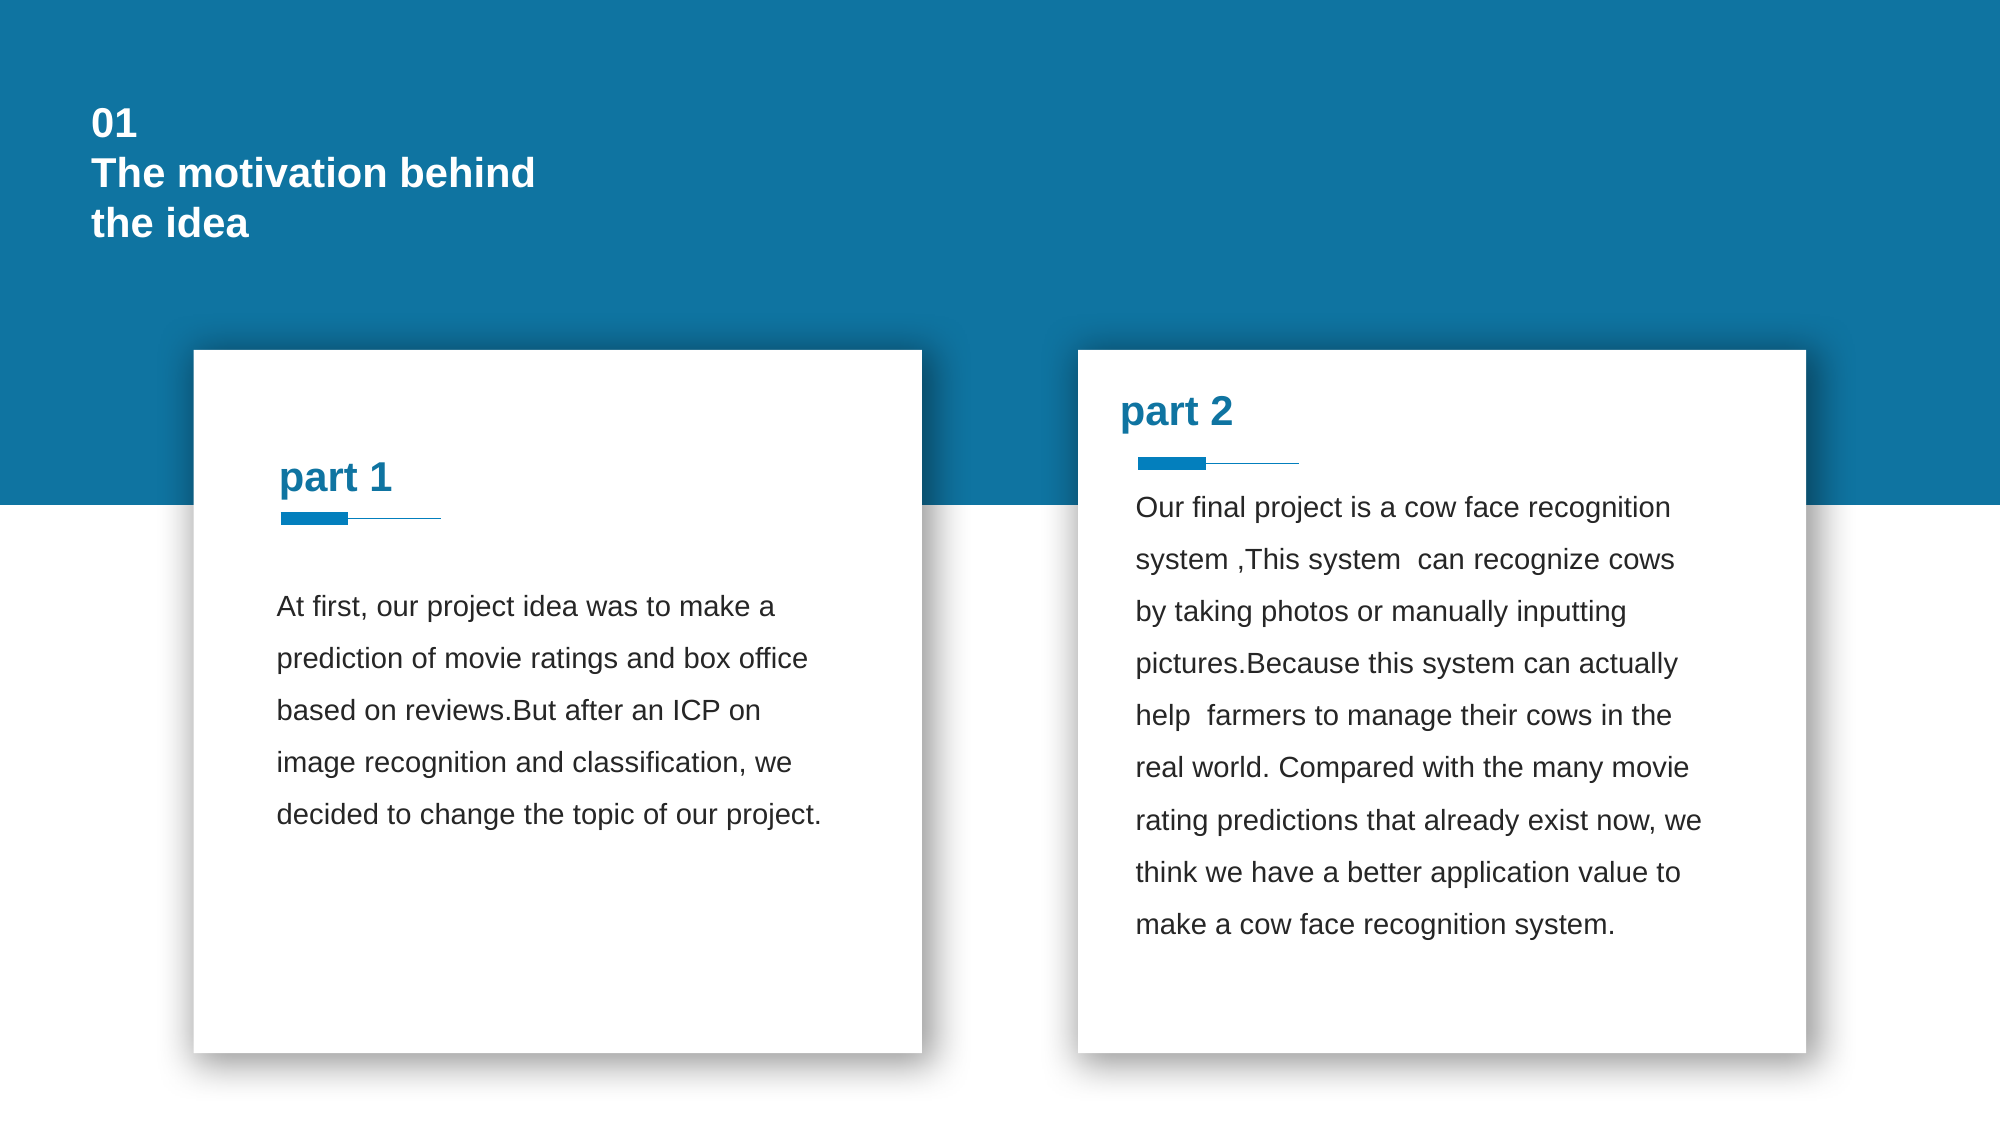

01
The motivation behind the idea

part 2
part 1
Our final project is a cow face recognition system ,This system  can recognize cows by taking photos or manually inputting pictures.Because this system can actually help  farmers to manage their cows in the real world. Compared with the many movie rating predictions that already exist now, we think we have a better application value to make a cow face recognition system.
At first, our project idea was to make a prediction of movie ratings and box office based on reviews.But after an ICP on image recognition and classification, we decided to change the topic of our project.